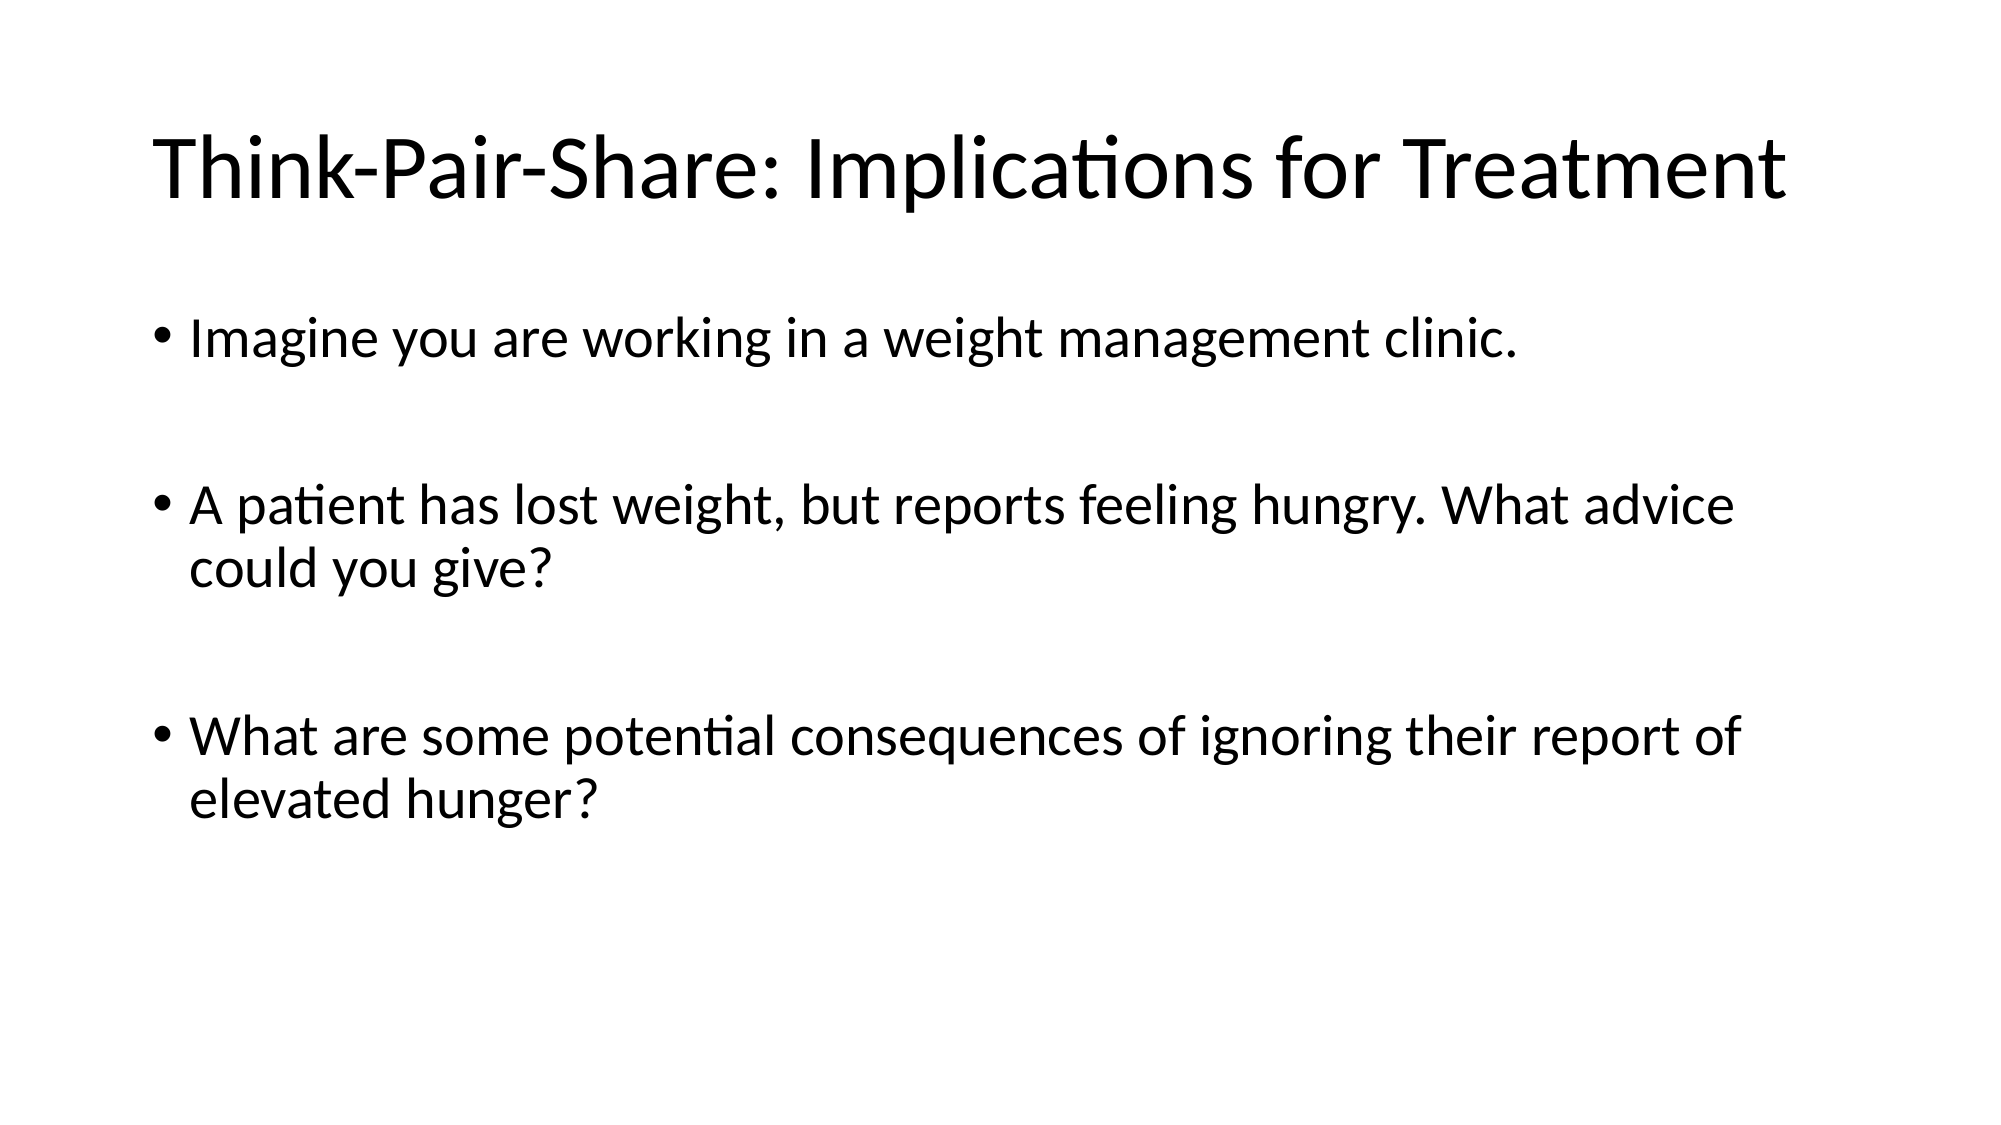

# Think-Pair-Share: Implications for Treatment
Imagine you are working in a weight management clinic.

A patient has lost weight, but reports feeling hungry. What advice could you give?

What are some potential consequences of ignoring their report of elevated hunger?